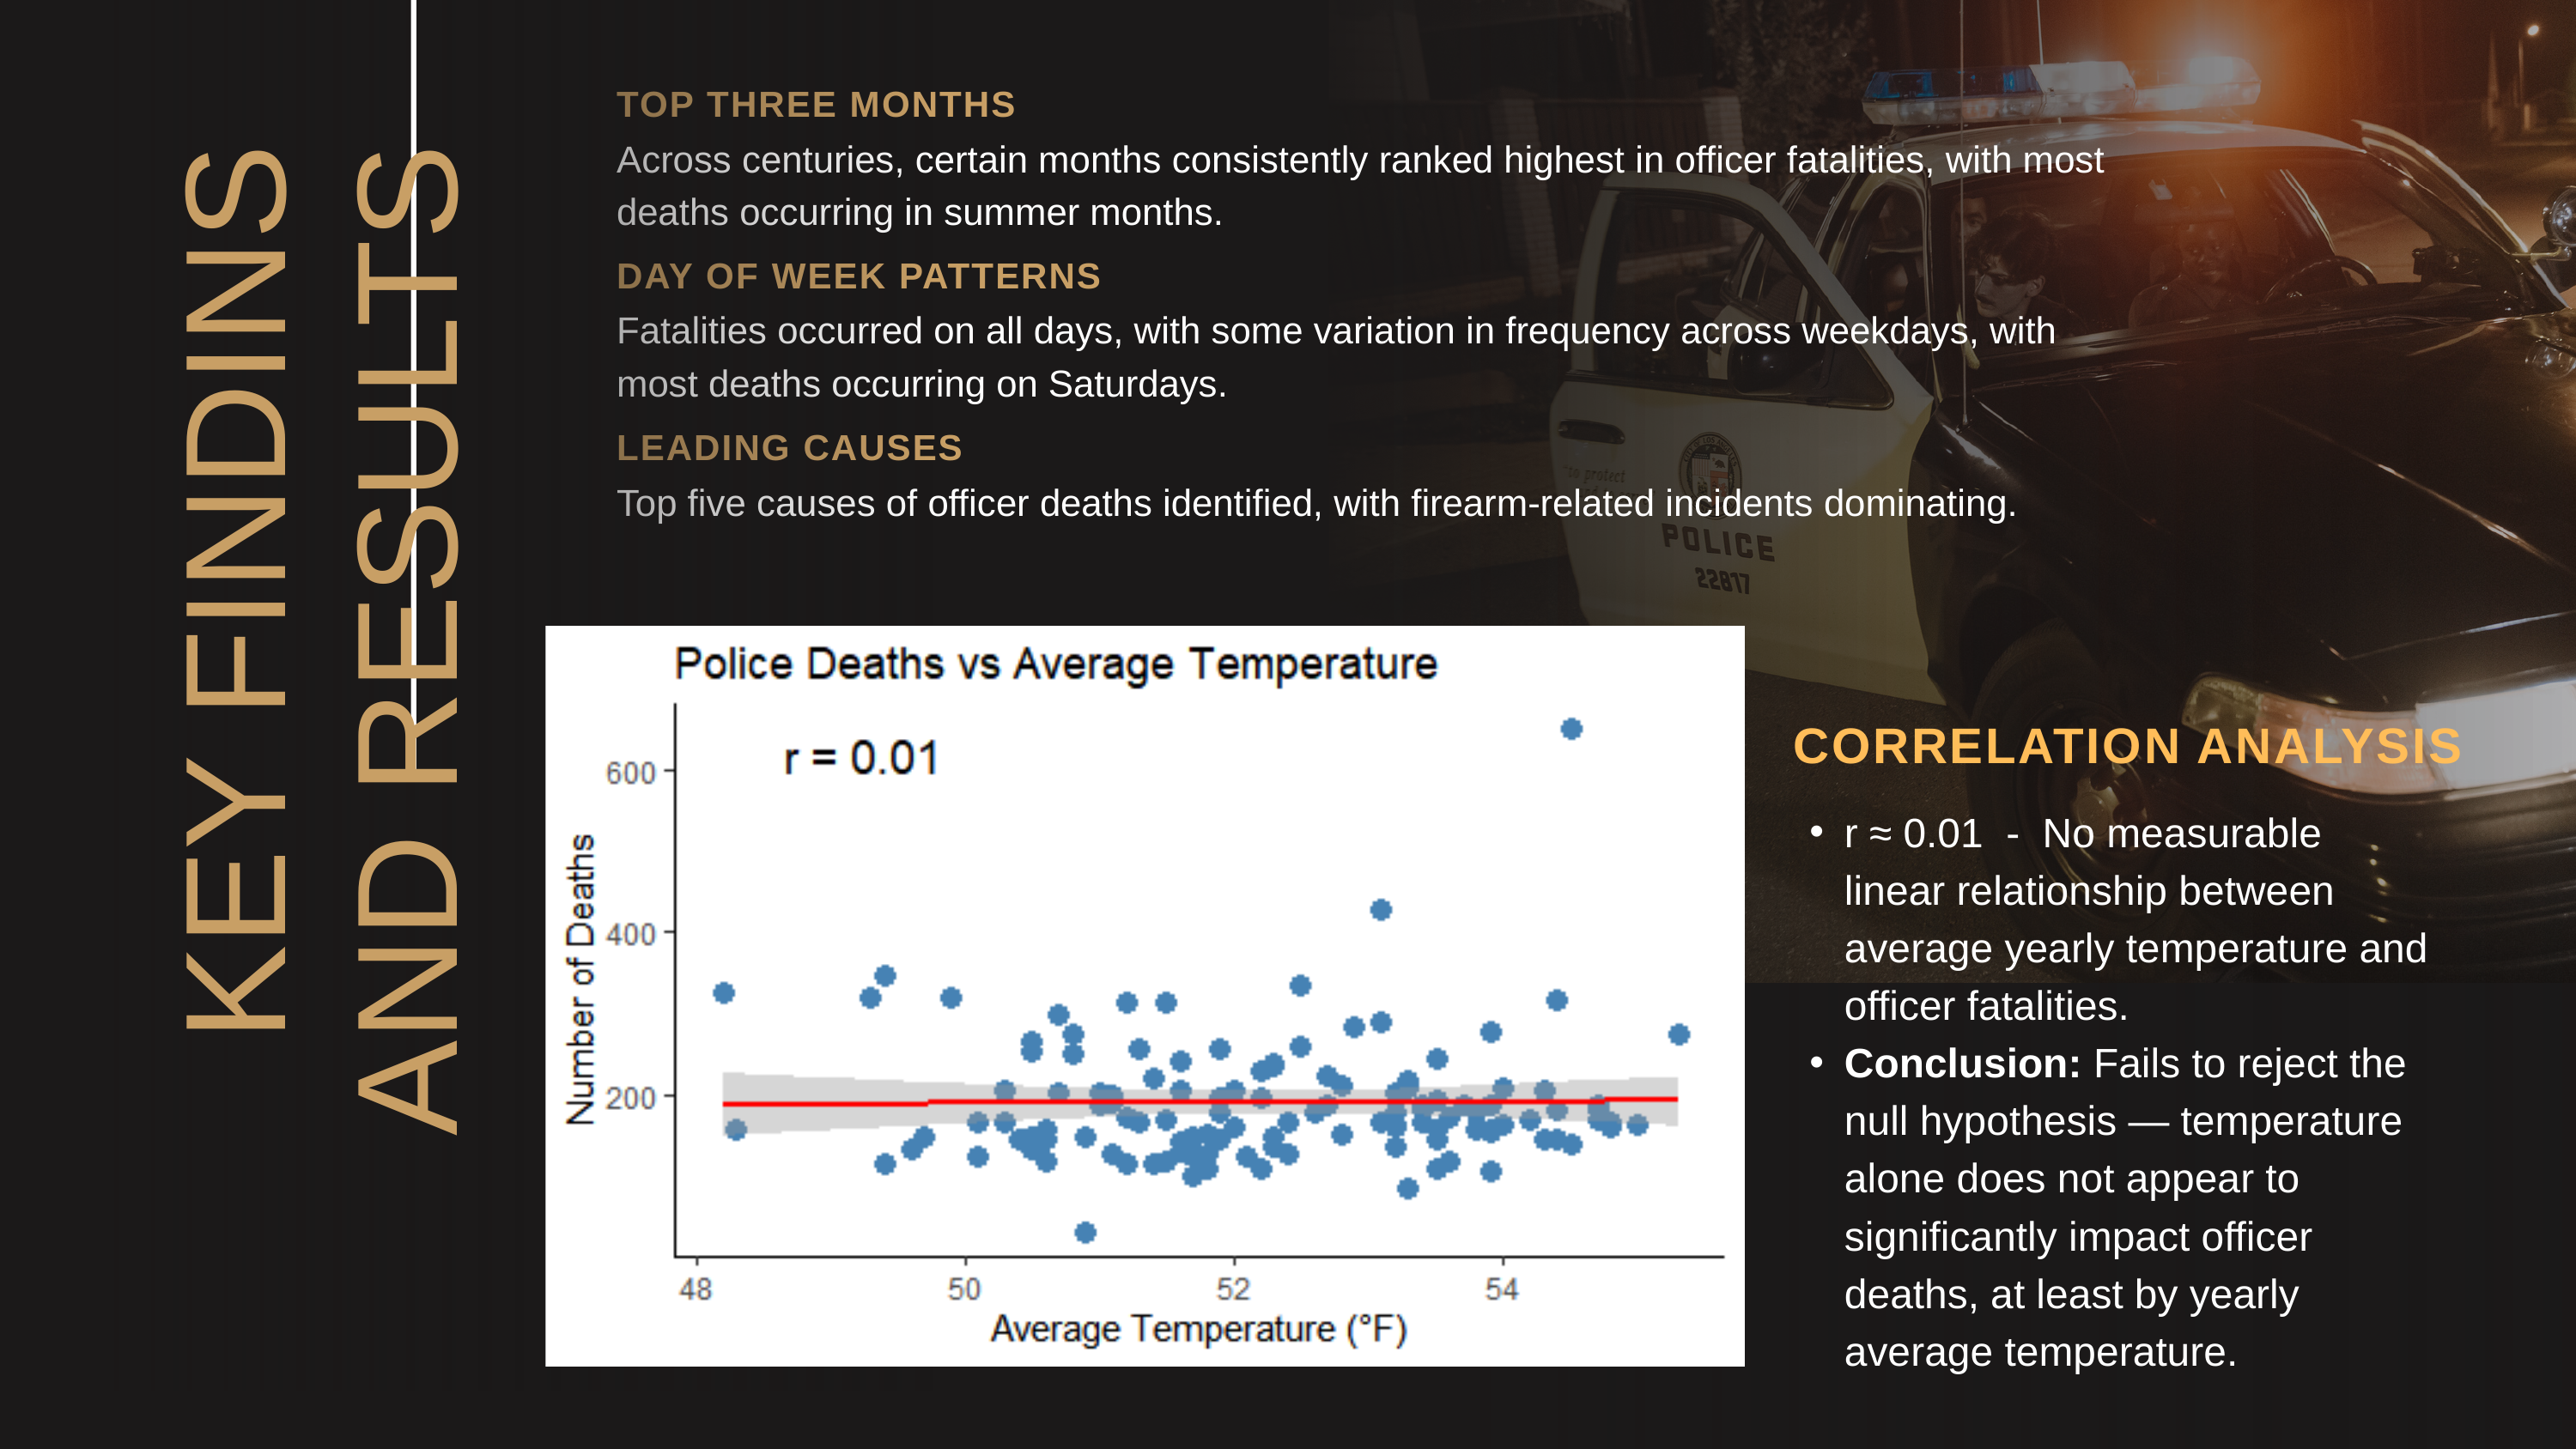

TOP THREE MONTHS
Across centuries, certain months consistently ranked highest in officer fatalities, with most deaths occurring in summer months.
DAY OF WEEK PATTERNS
Fatalities occurred on all days, with some variation in frequency across weekdays, with most deaths occurring on Saturdays.
LEADING CAUSES
Top five causes of officer deaths identified, with firearm-related incidents dominating.
KEY FINDINS AND RESULTS

CORRELATION ANALYSIS
r ≈ 0.01  -  No measurable linear relationship between average yearly temperature and officer fatalities.
Conclusion: Fails to reject the null hypothesis — temperature alone does not appear to significantly impact officer deaths, at least by yearly average temperature.